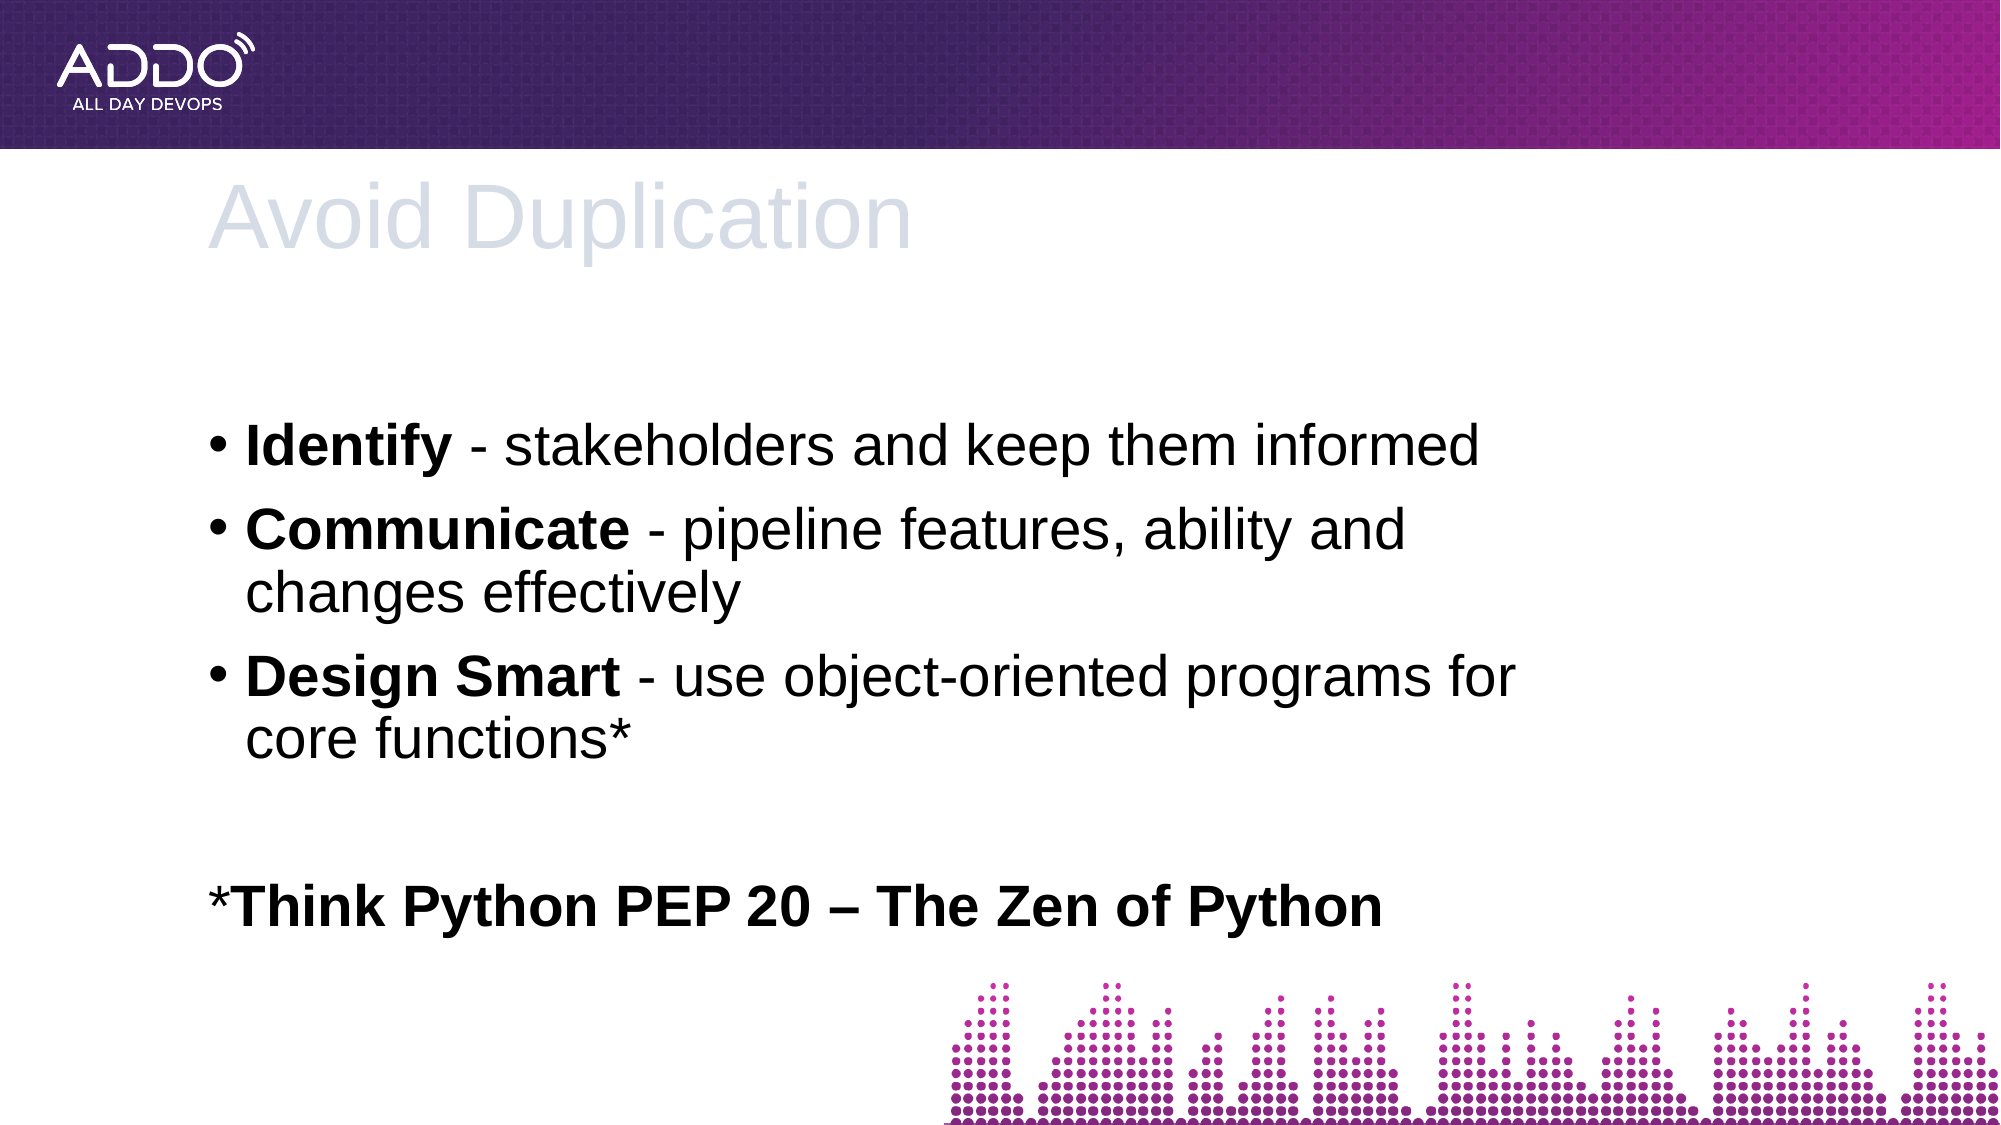

# Avoid Duplication
Identify - stakeholders and keep them informed
Communicate - pipeline features, ability and changes effectively
Design Smart - use object-oriented programs for core functions*

*Think Python PEP 20 – The Zen of Python